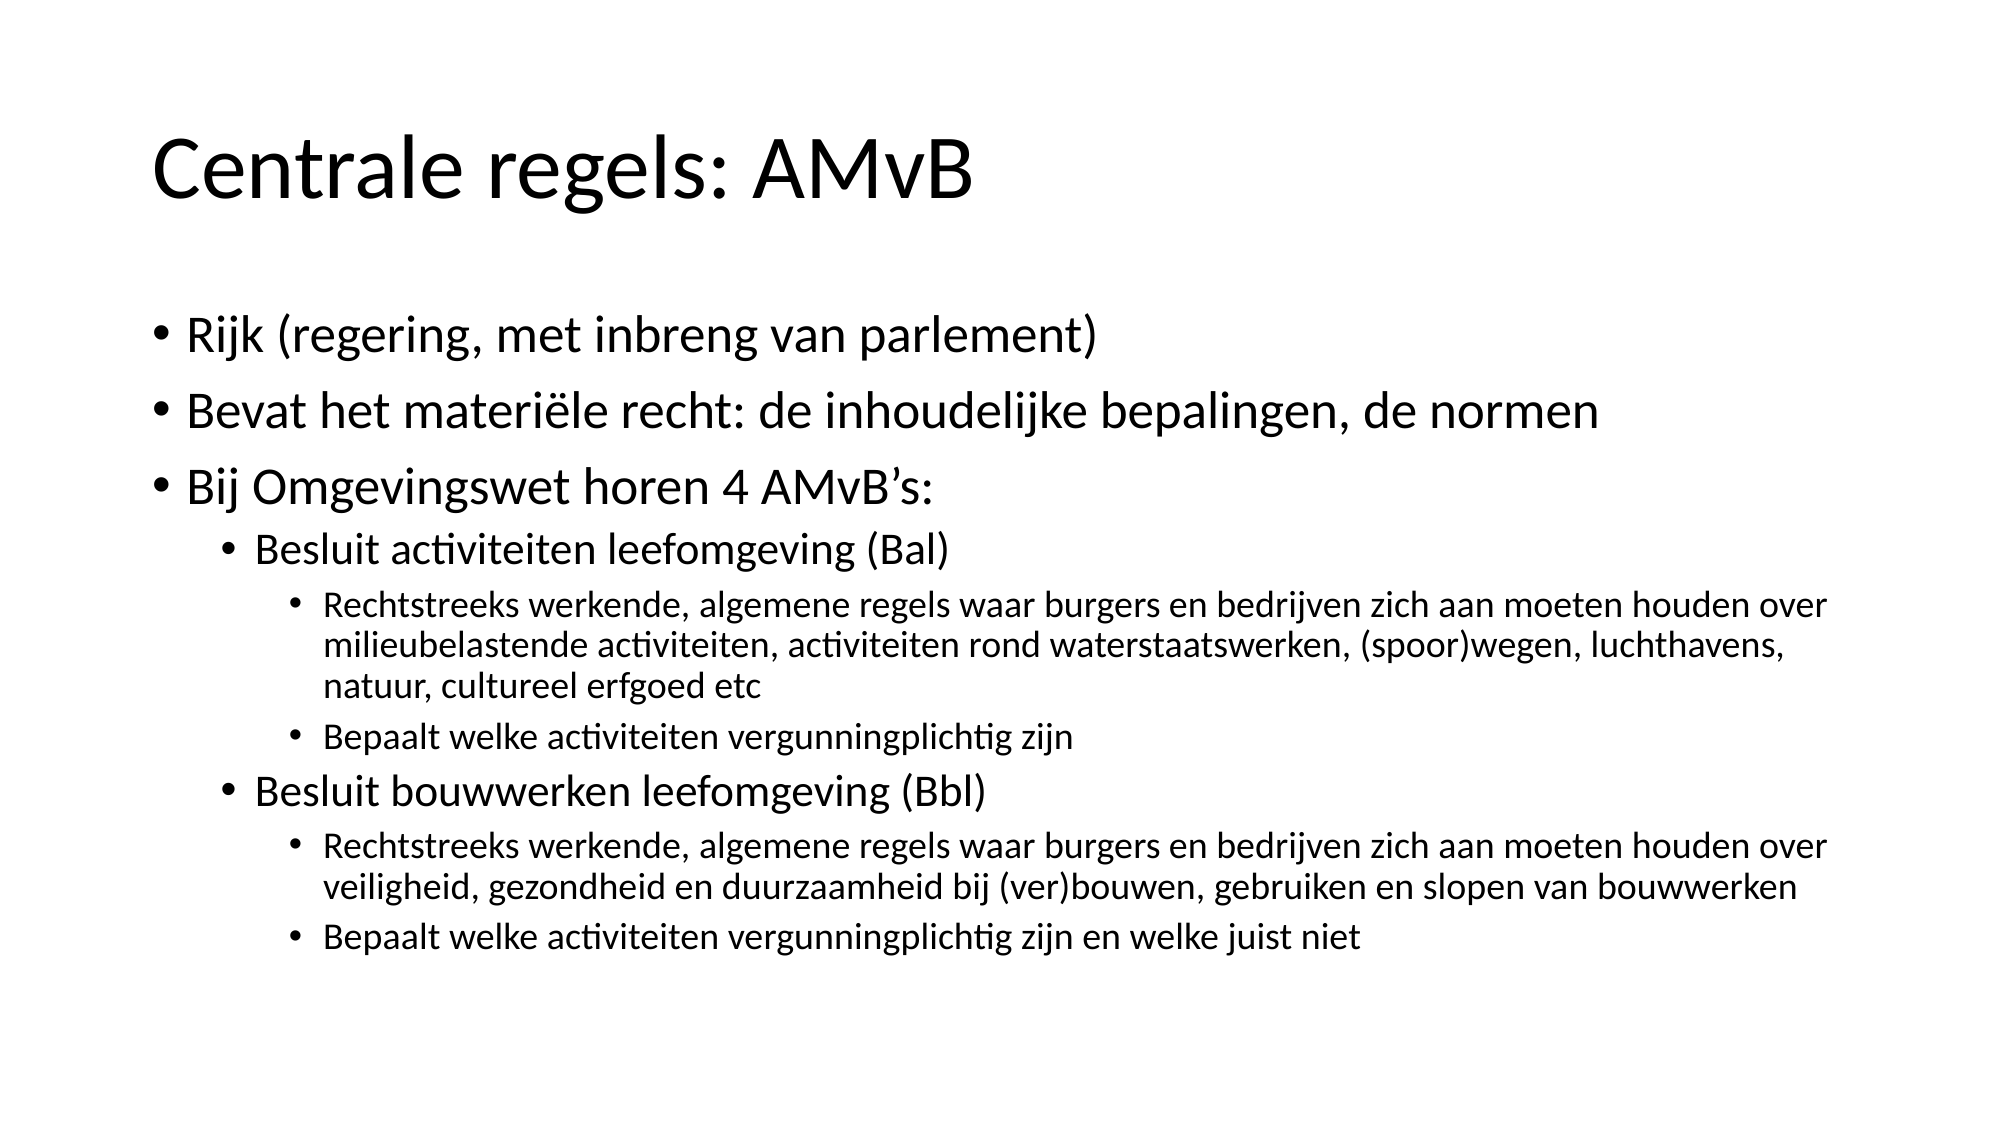

# Centrale regels: AMvB
Rijk (regering, met inbreng van parlement)
Bevat het materiële recht: de inhoudelijke bepalingen, de normen
Bij Omgevingswet horen 4 AMvB’s:
Besluit activiteiten leefomgeving (Bal)
Rechtstreeks werkende, algemene regels waar burgers en bedrijven zich aan moeten houden over milieubelastende activiteiten, activiteiten rond waterstaatswerken, (spoor)wegen, luchthavens, natuur, cultureel erfgoed etc
Bepaalt welke activiteiten vergunningplichtig zijn
Besluit bouwwerken leefomgeving (Bbl)
Rechtstreeks werkende, algemene regels waar burgers en bedrijven zich aan moeten houden over veiligheid, gezondheid en duurzaamheid bij (ver)bouwen, gebruiken en slopen van bouwwerken
Bepaalt welke activiteiten vergunningplichtig zijn en welke juist niet